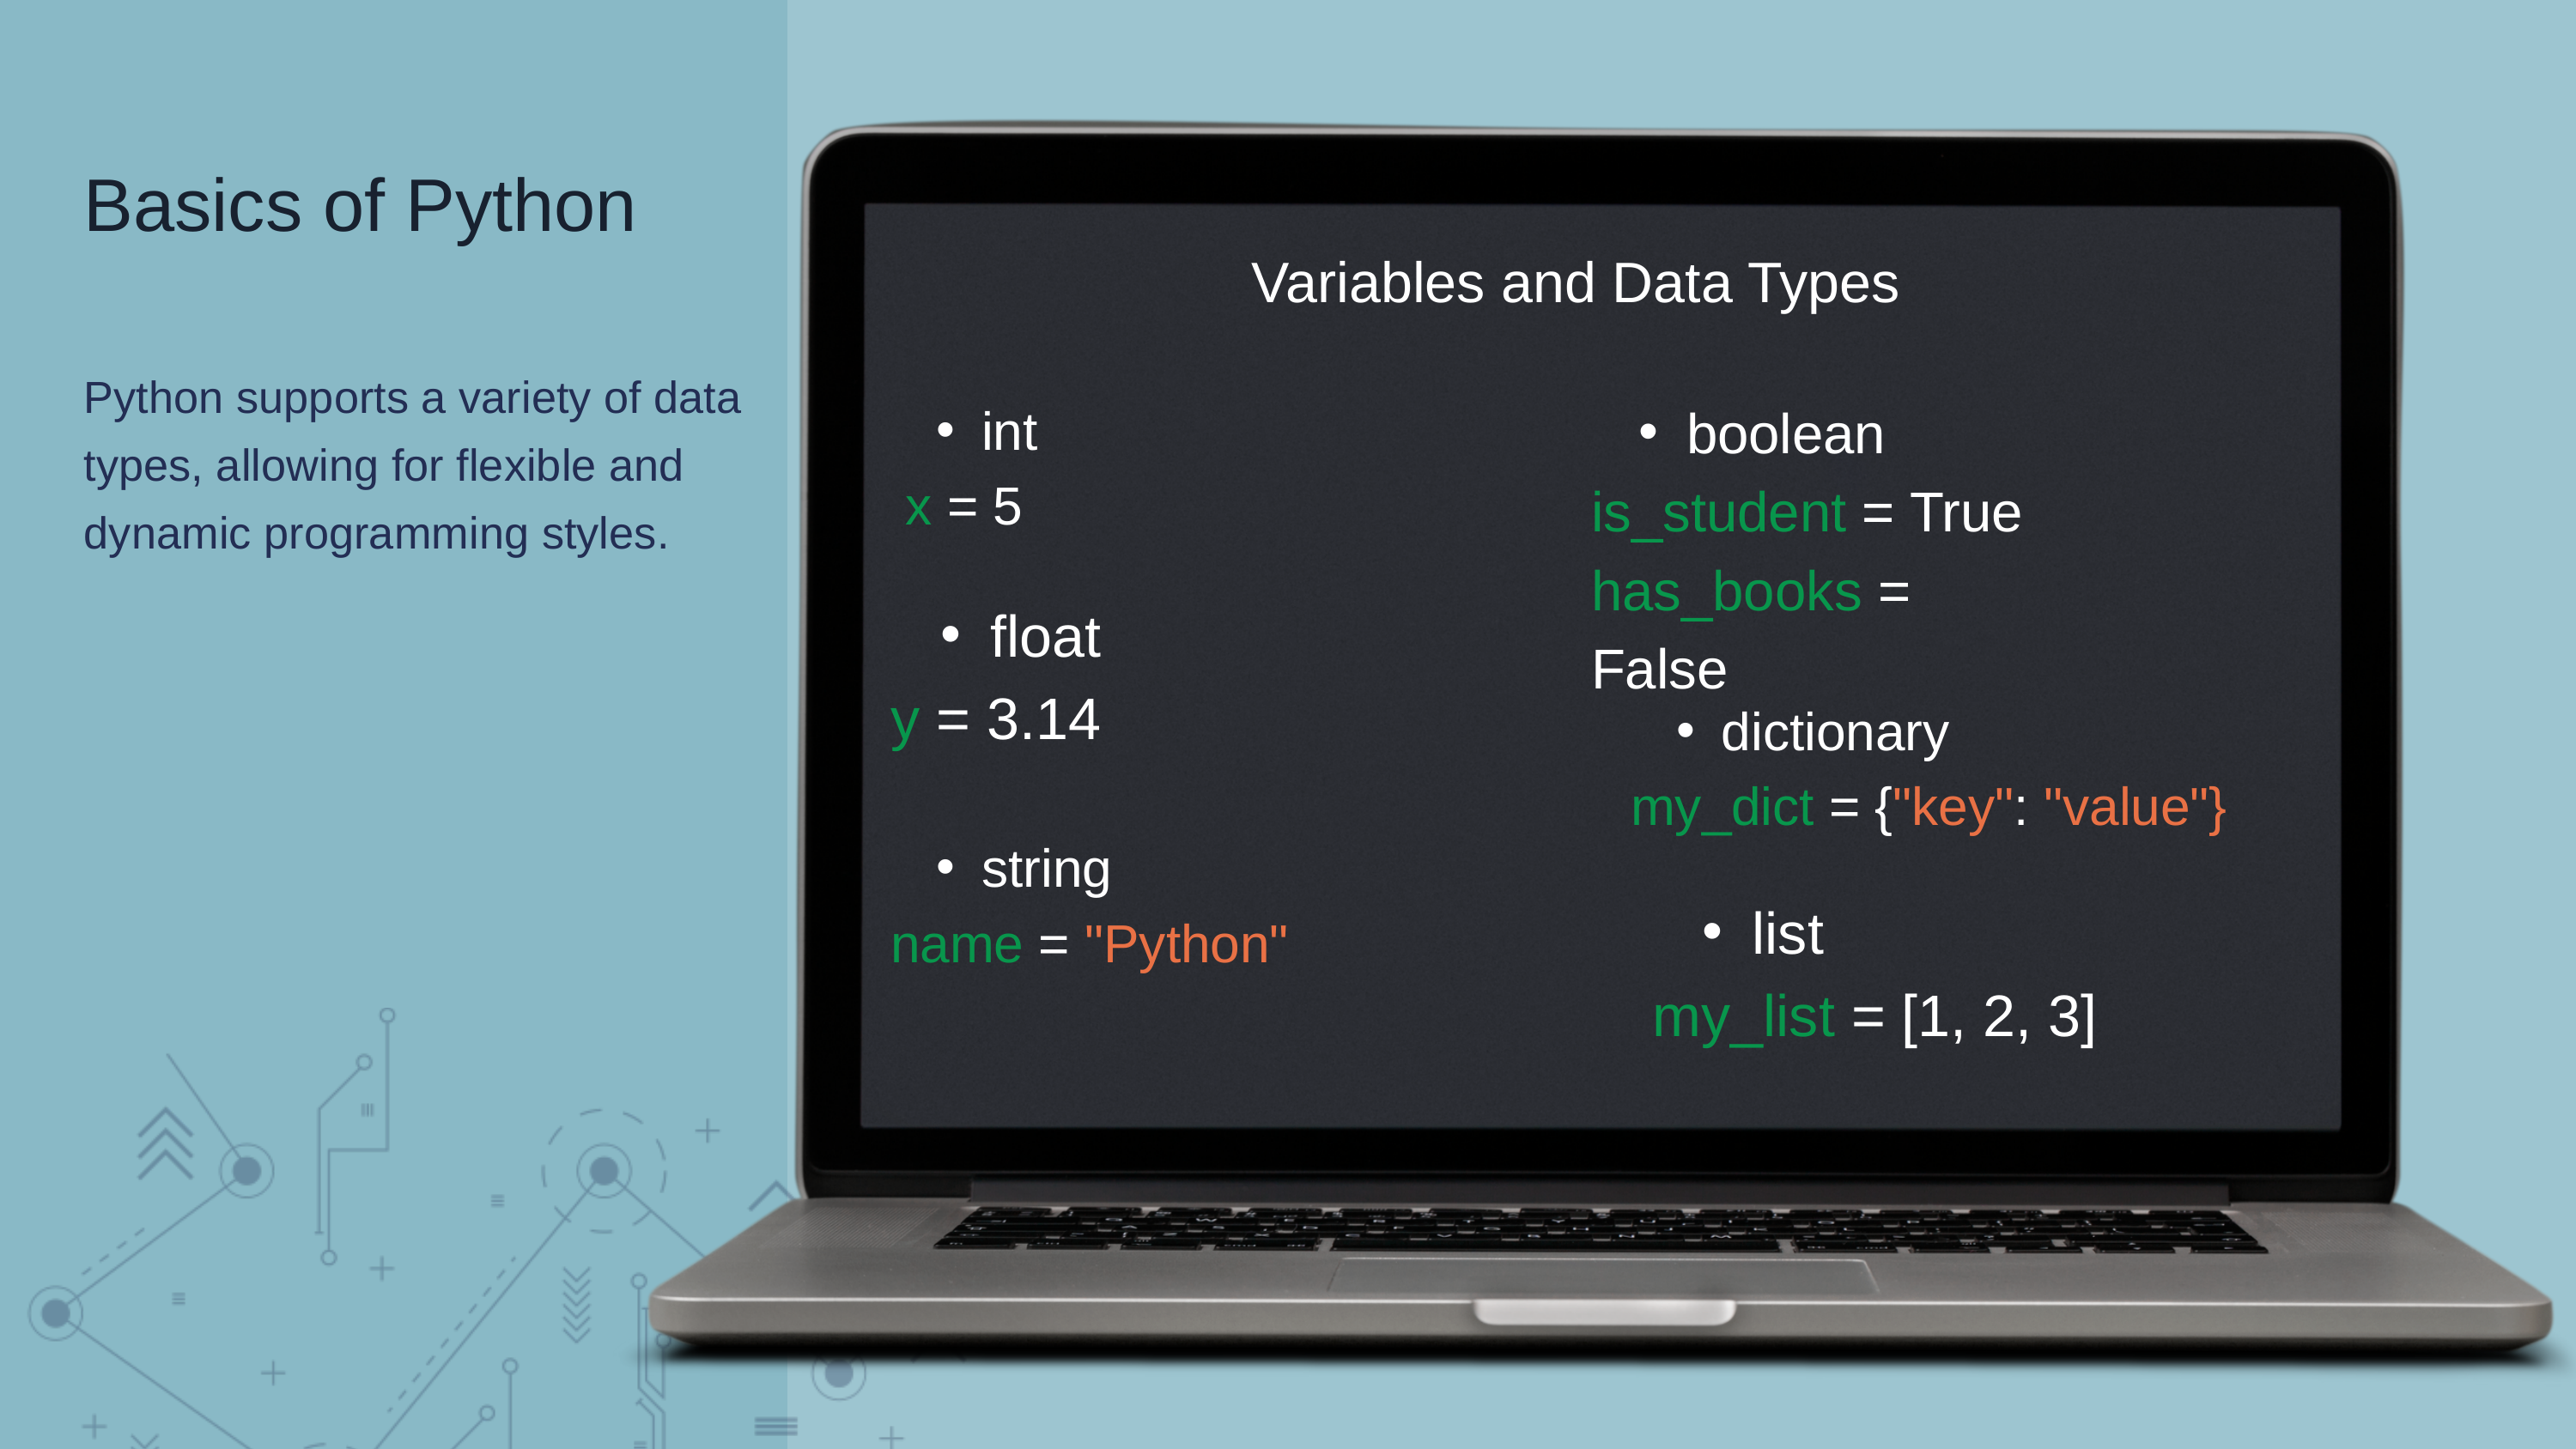

Basics of Python
Variables and Data Types

Python supports a variety of data types, allowing for flexible and dynamic programming styles.
int
 x = 5
boolean
is_student = True
has_books = False
float
y = 3.14
dictionary
my_dict = {"key": "value"}
string
name = "Python"
list
my_list = [1, 2, 3]